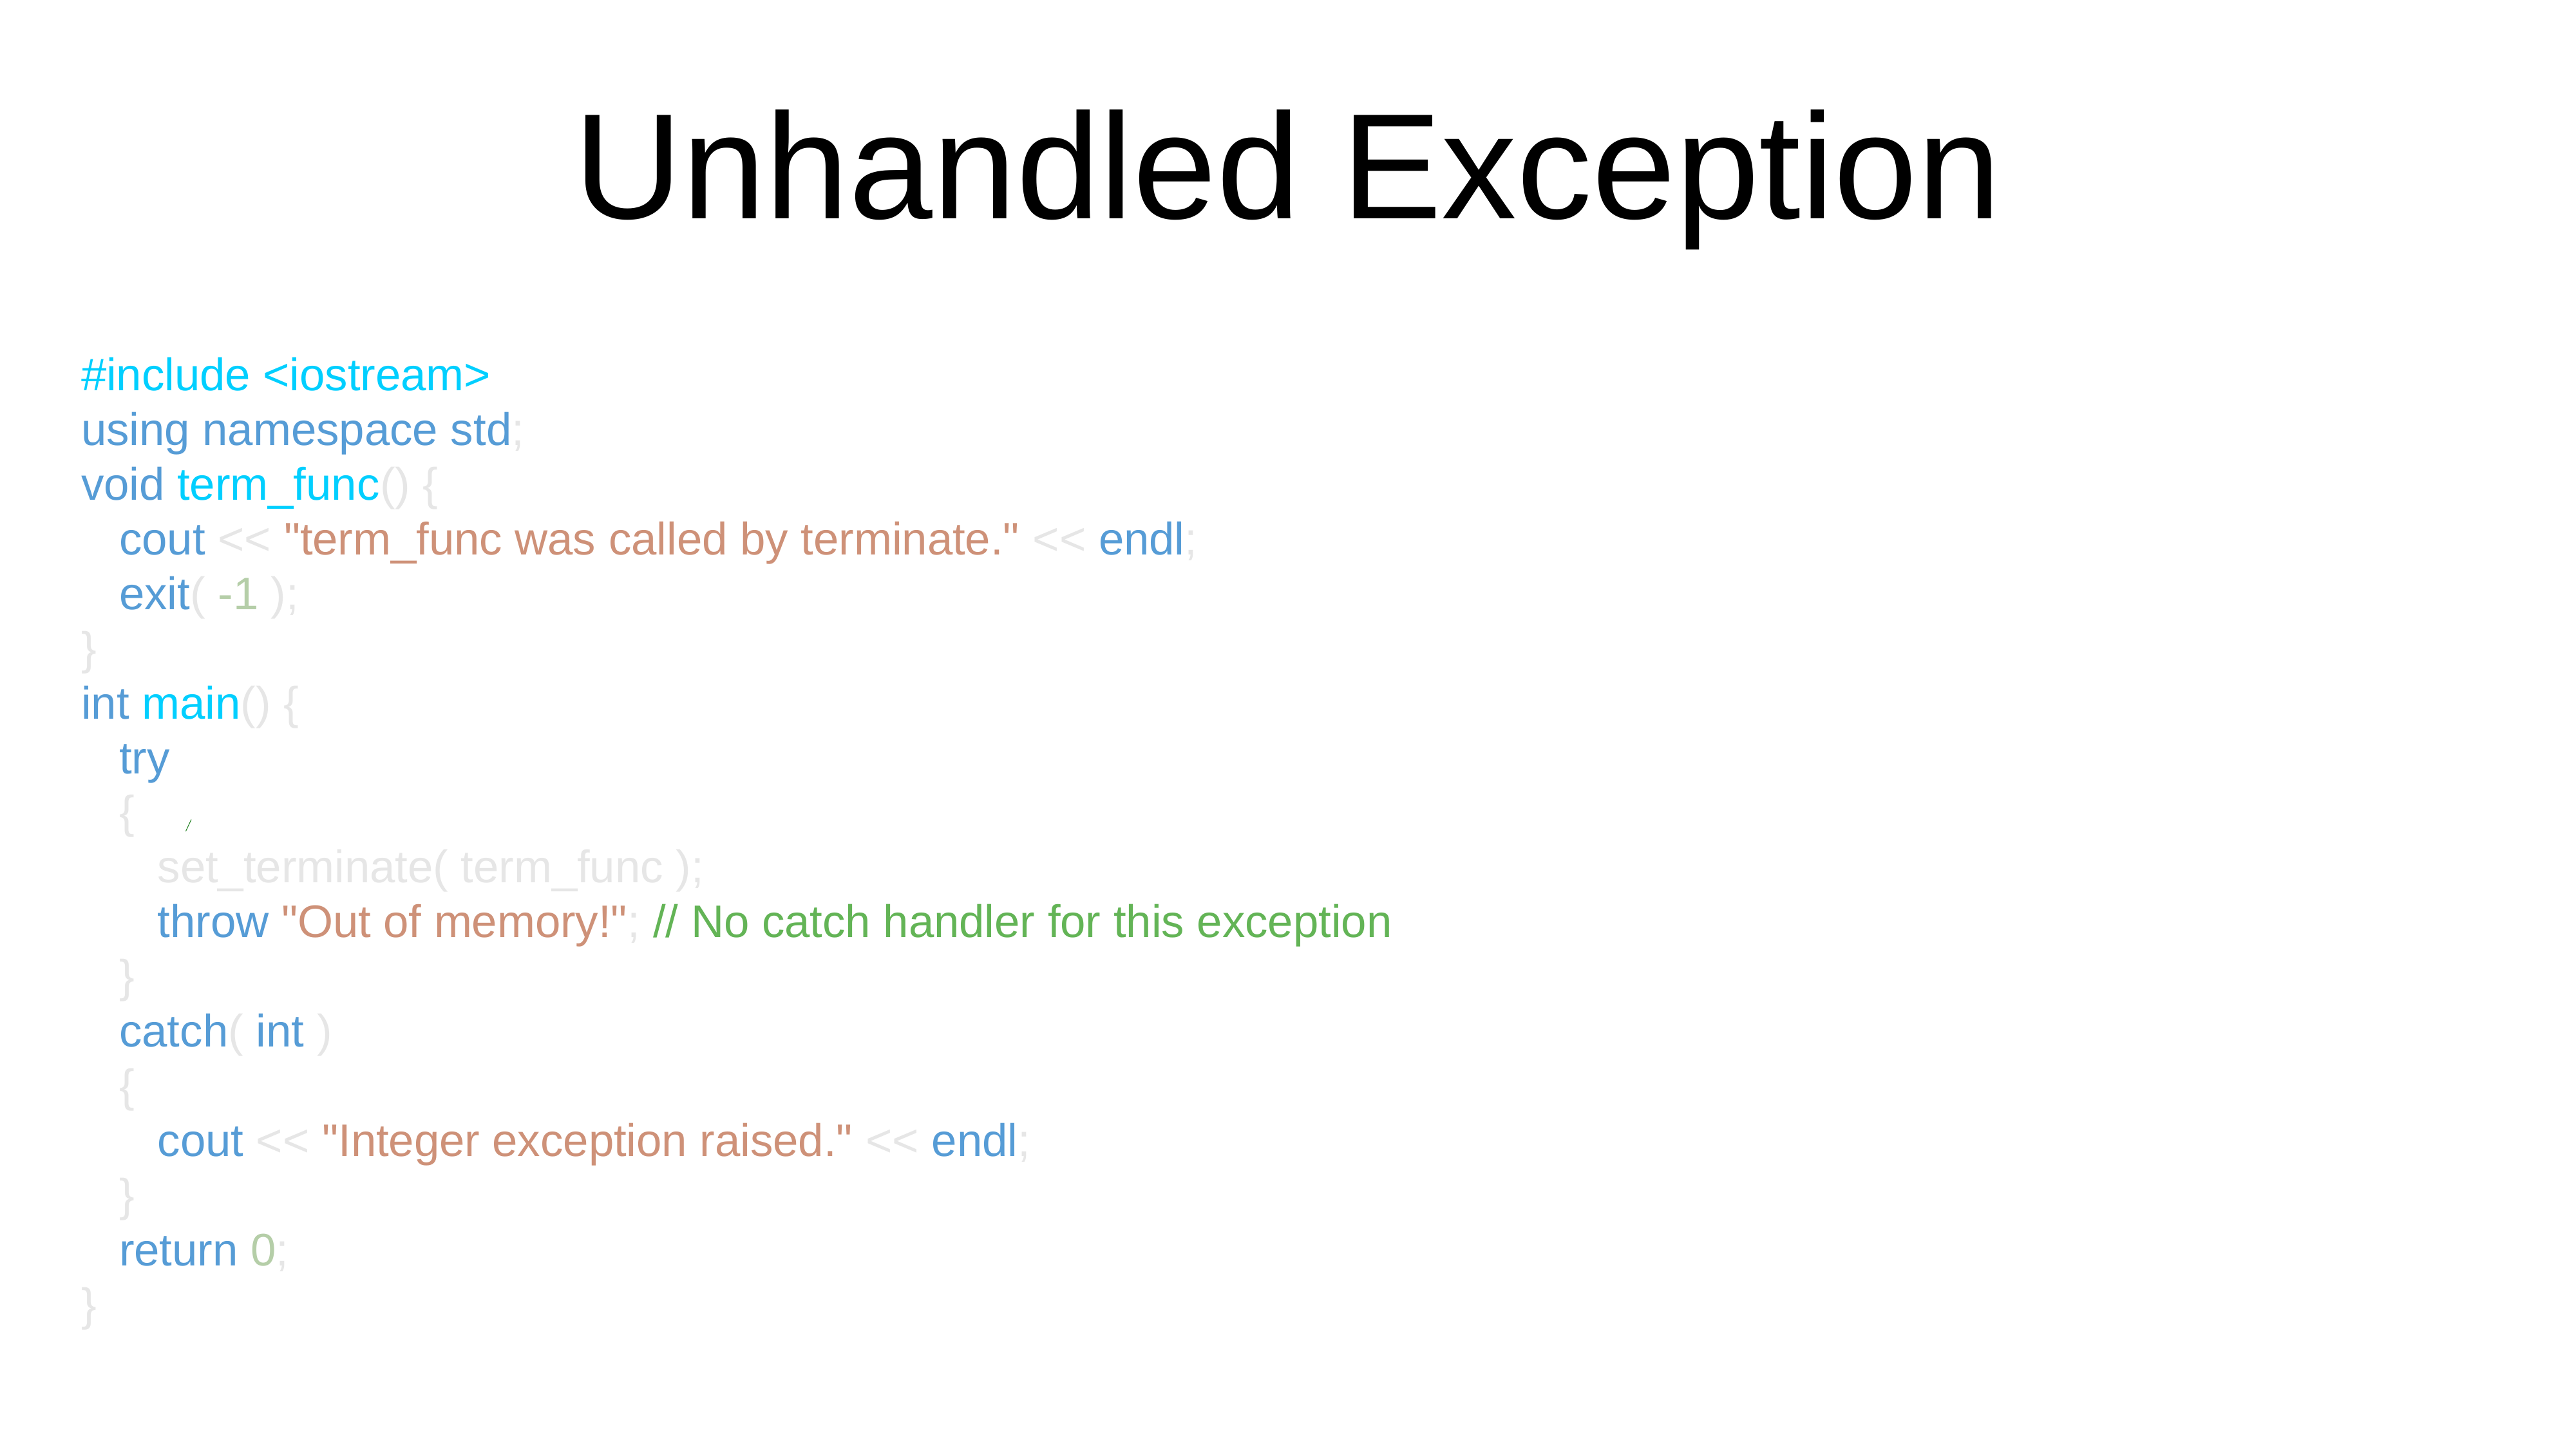

# Unhandled Exception
#include <iostream>
using namespace std;
void term_func() {
   cout << "term_func was called by terminate." << endl;
   exit( -1 );
}
int main() {
   try
   {
      set_terminate( term_func );
      throw "Out of memory!"; // No catch handler for this exception
   }
   catch( int )
   {
      cout << "Integer exception raised." << endl;
   }
   return 0;
}
/